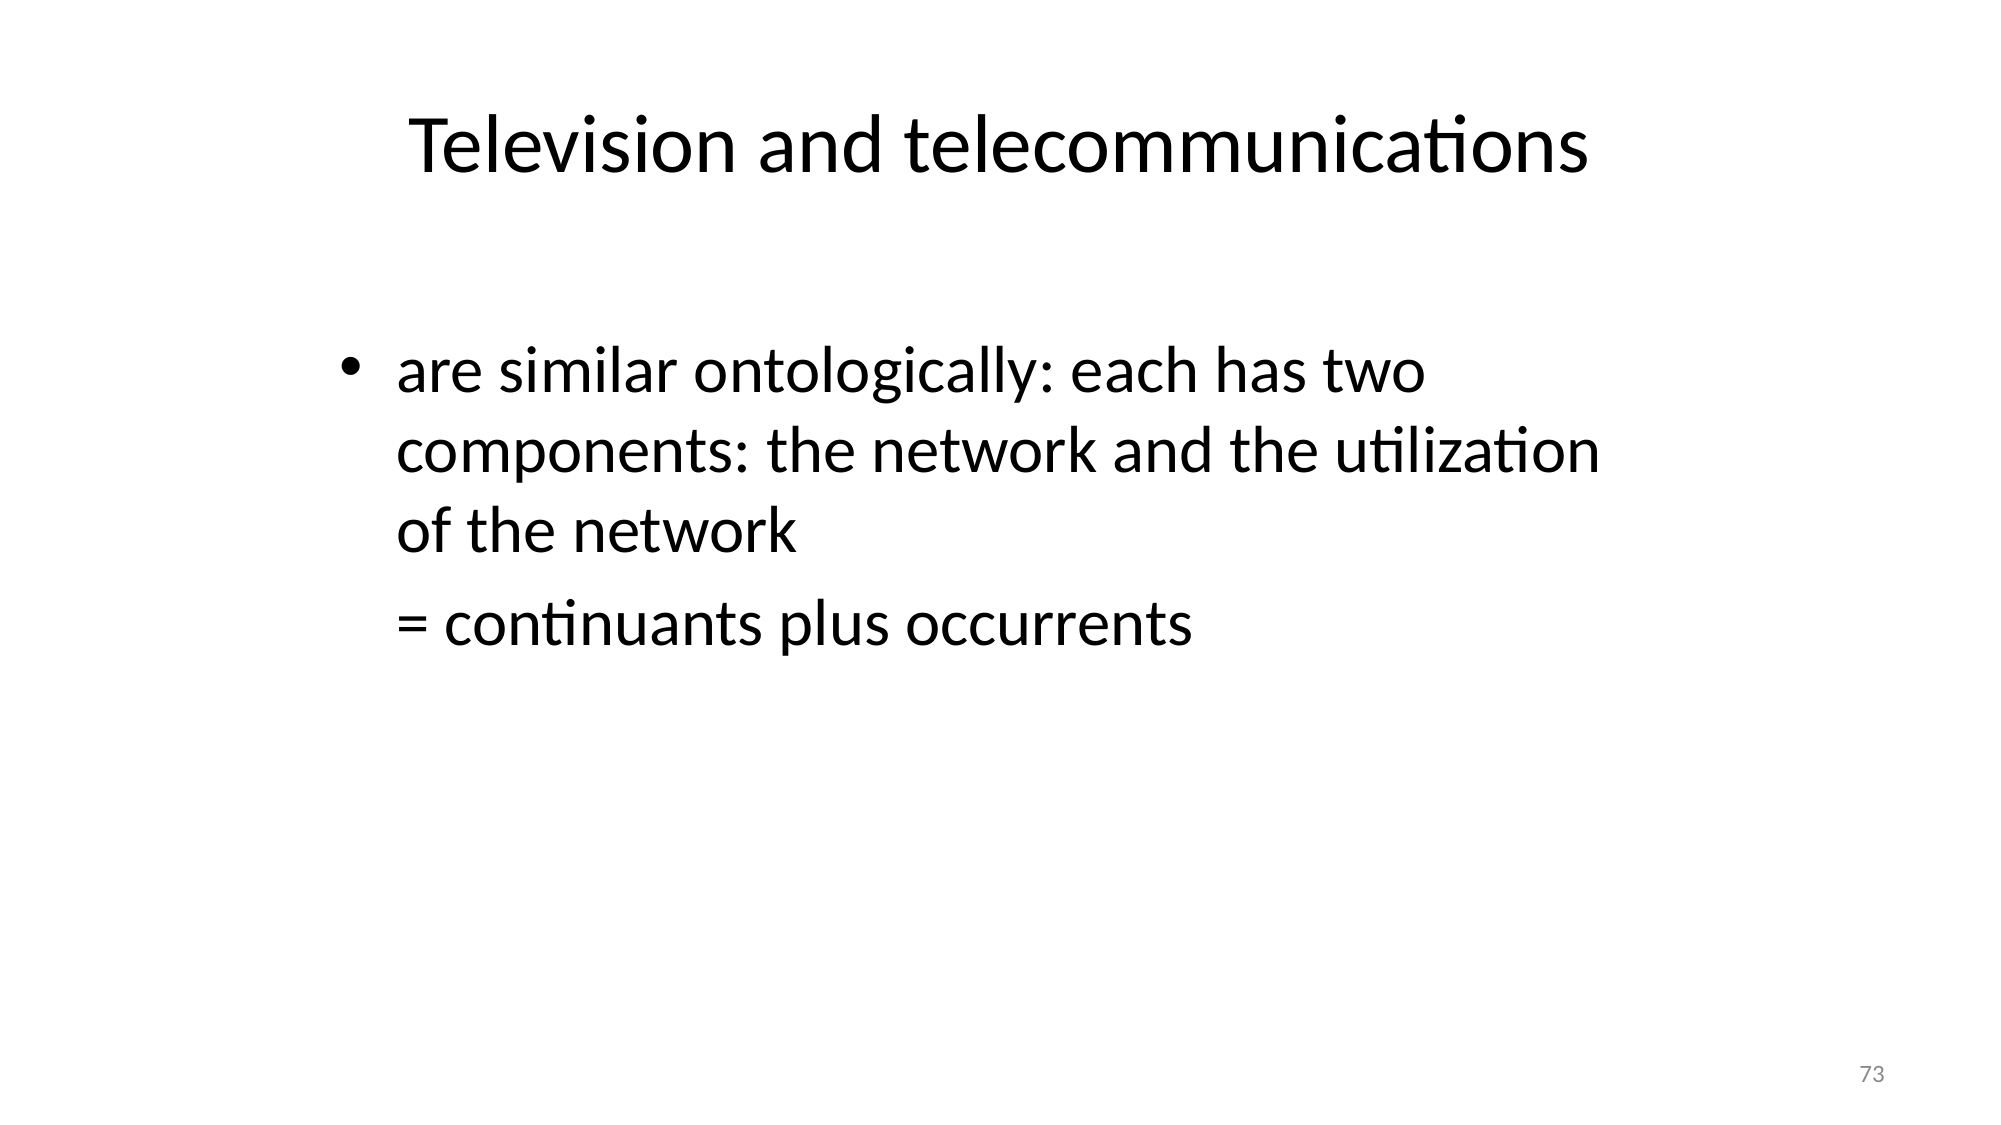

# Television and telecommunications

are similar ontologically: each has two components: the network and the utilization of the network
	= continuants plus occurrents
73